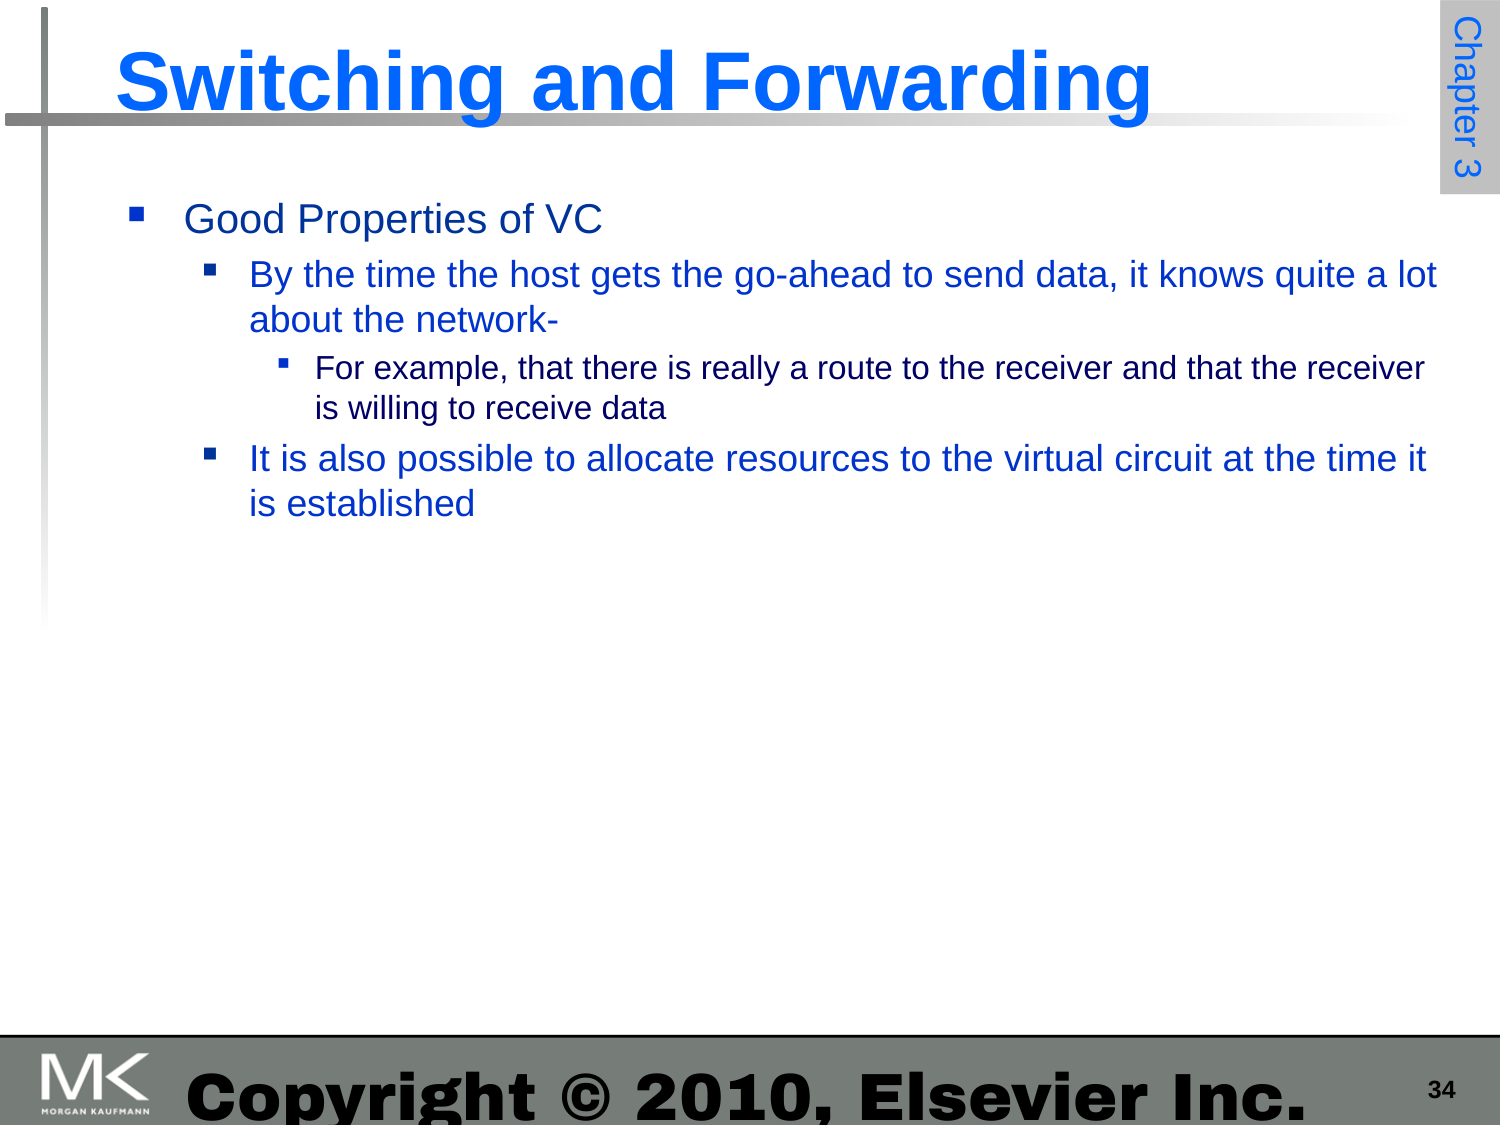

# Switching and Forwarding
Good Properties of VC
By the time the host gets the go-ahead to send data, it knows quite a lot about the network-
For example, that there is really a route to the receiver and that the receiver is willing to receive data
It is also possible to allocate resources to the virtual circuit at the time it is established

Copyright © 2010, Elsevier Inc. All rights Reserved